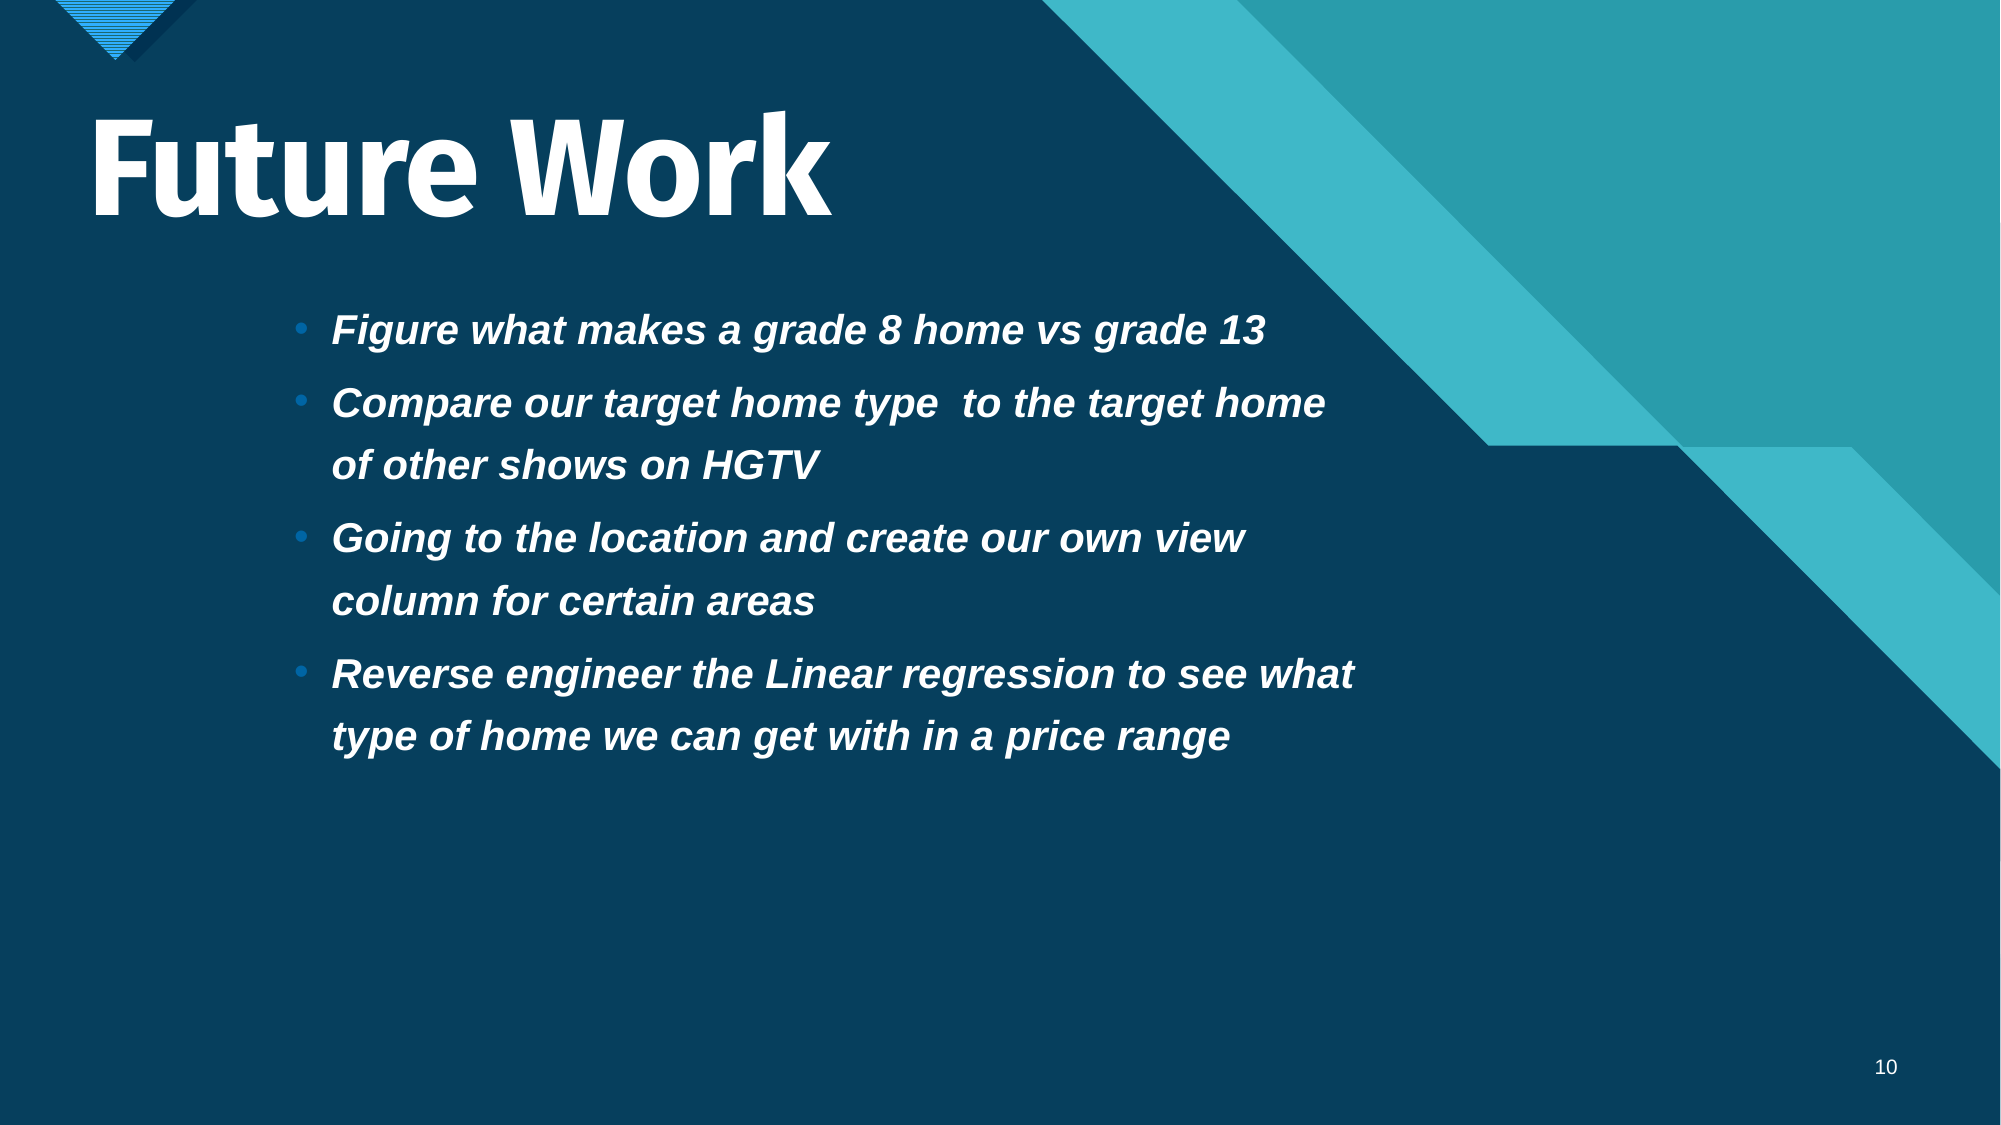

# Future Work
Figure what makes a grade 8 home vs grade 13
Compare our target home type  to the target home of other shows on HGTV
Going to the location and create our own view column for certain areas
Reverse engineer the Linear regression to see what type of home we can get with in a price range

10